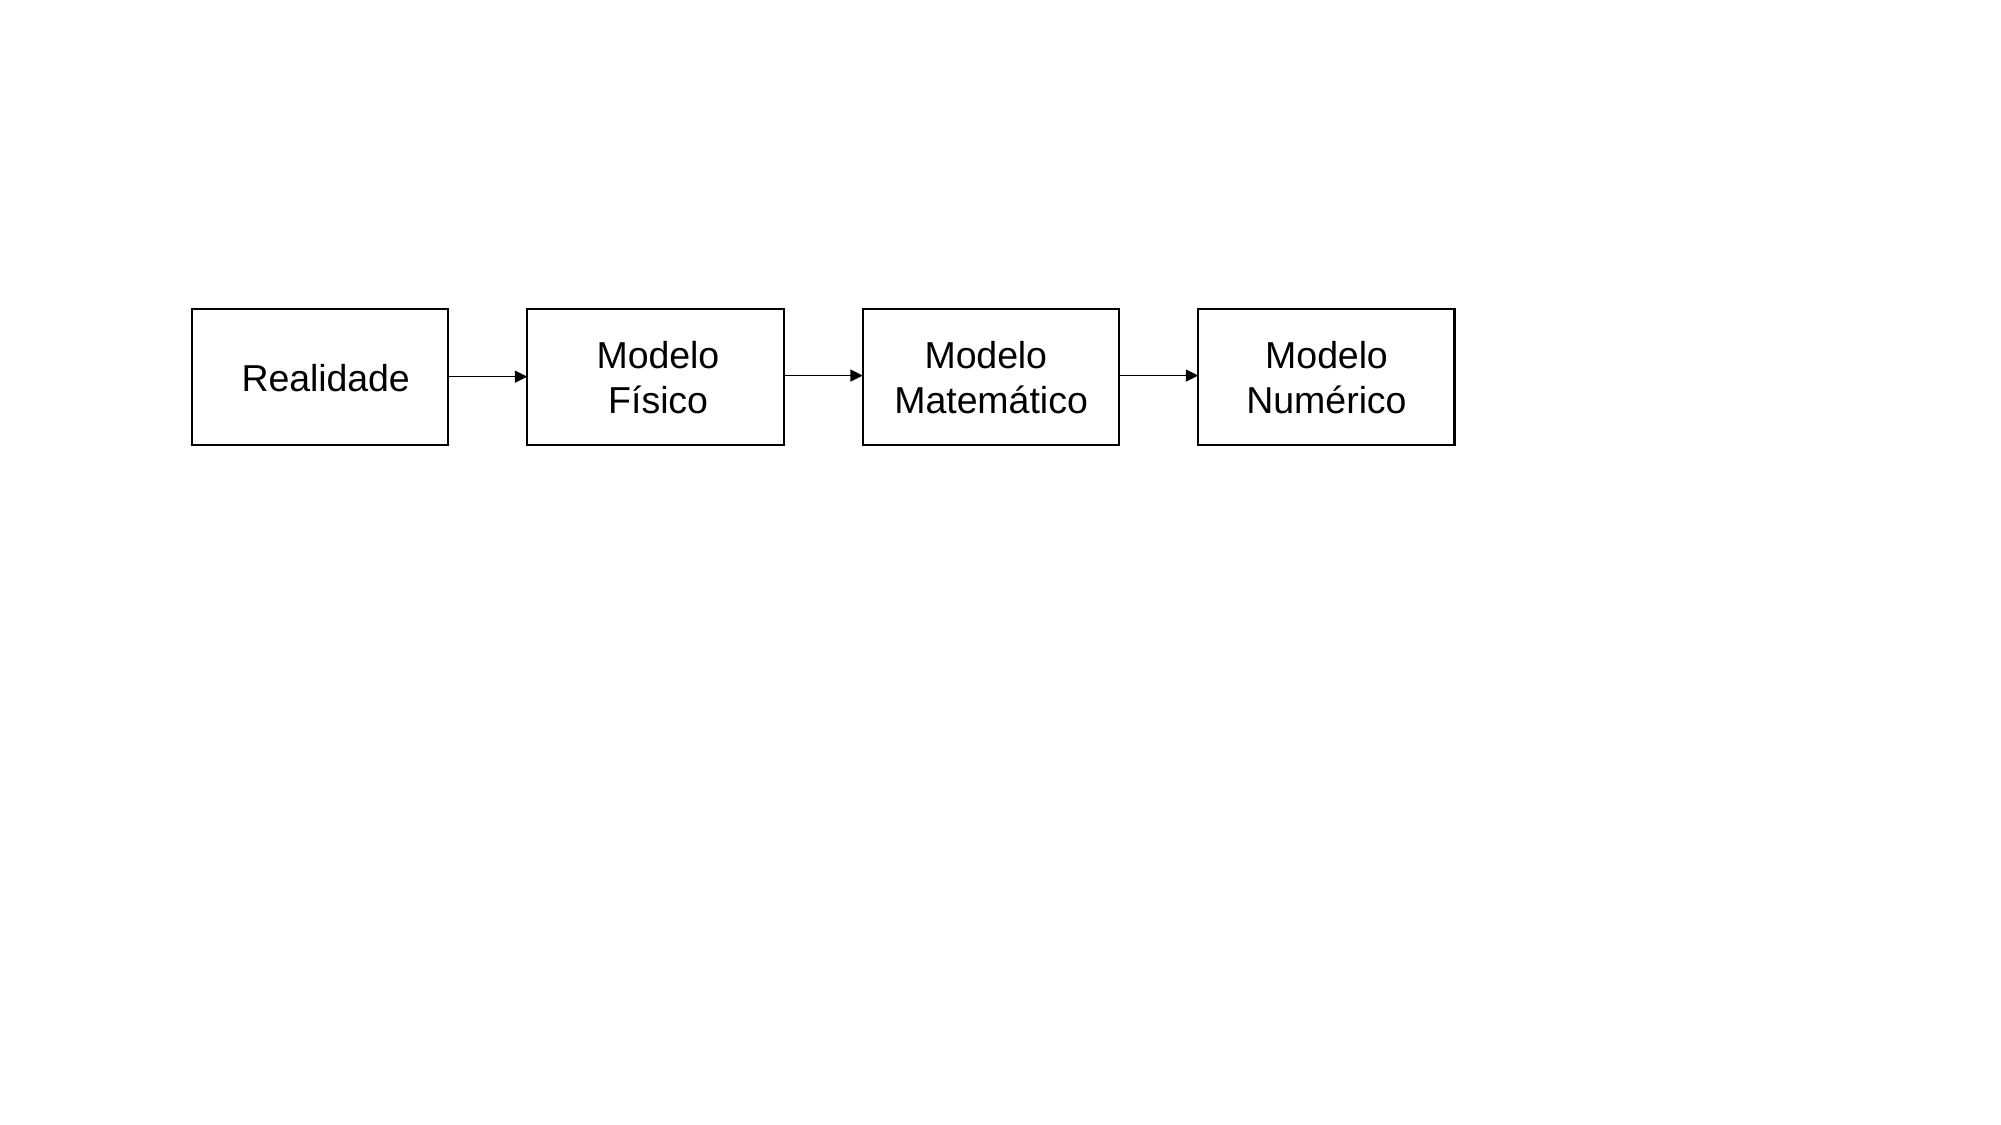

Modelo
Físico
Modelo
Matemático
Modelo
Numérico
Realidade